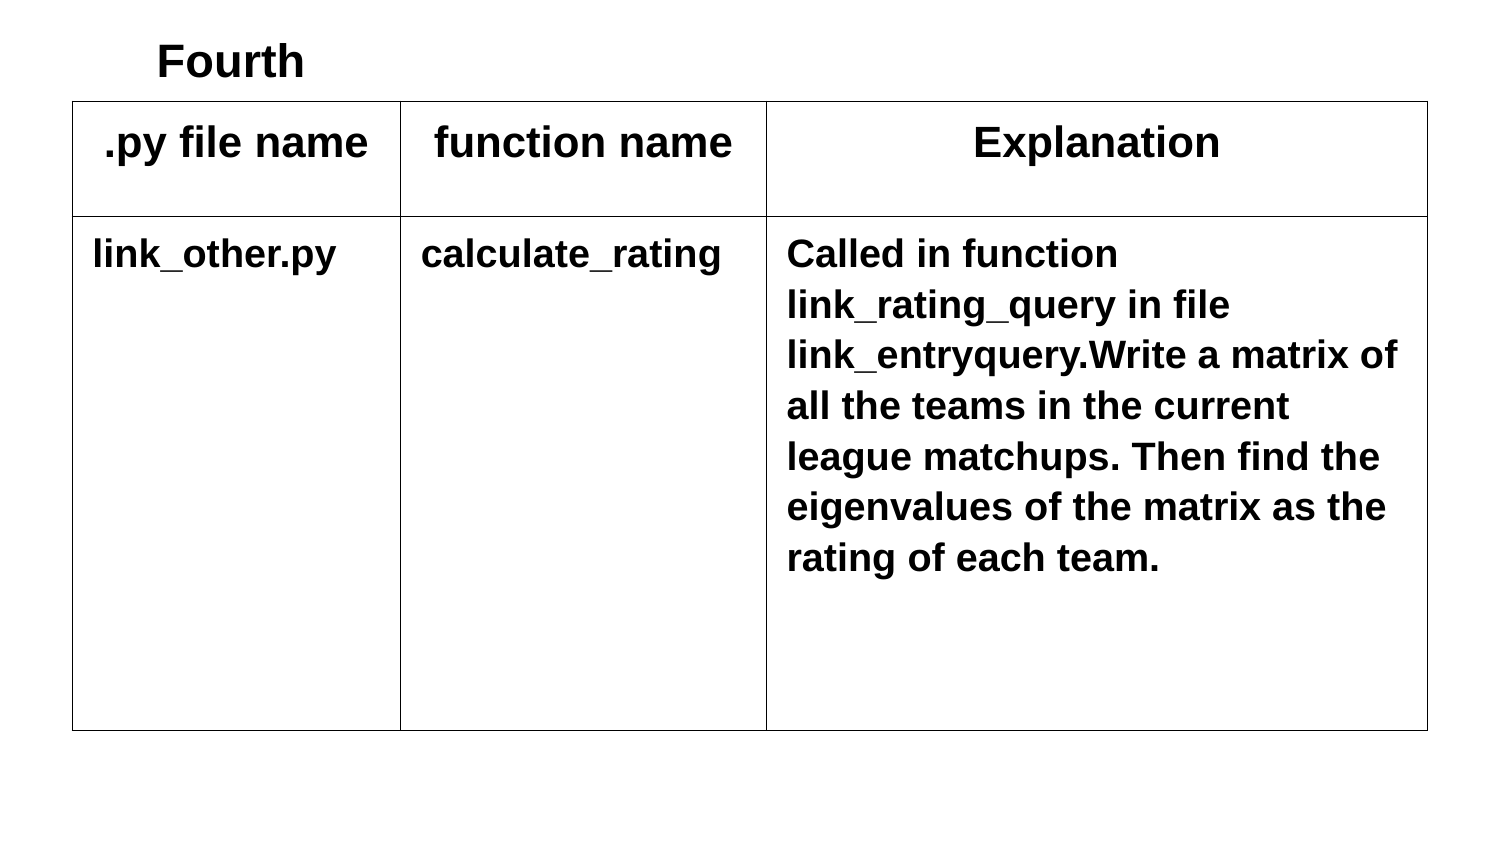

Fourth
| .py file name | function name | Explanation |
| --- | --- | --- |
| link\_other.py | calculate\_rating | Called in function link\_rating\_query in file link\_entryquery.Write a matrix of all the teams in the current league matchups. Then find the eigenvalues of the matrix as the rating of each team. |